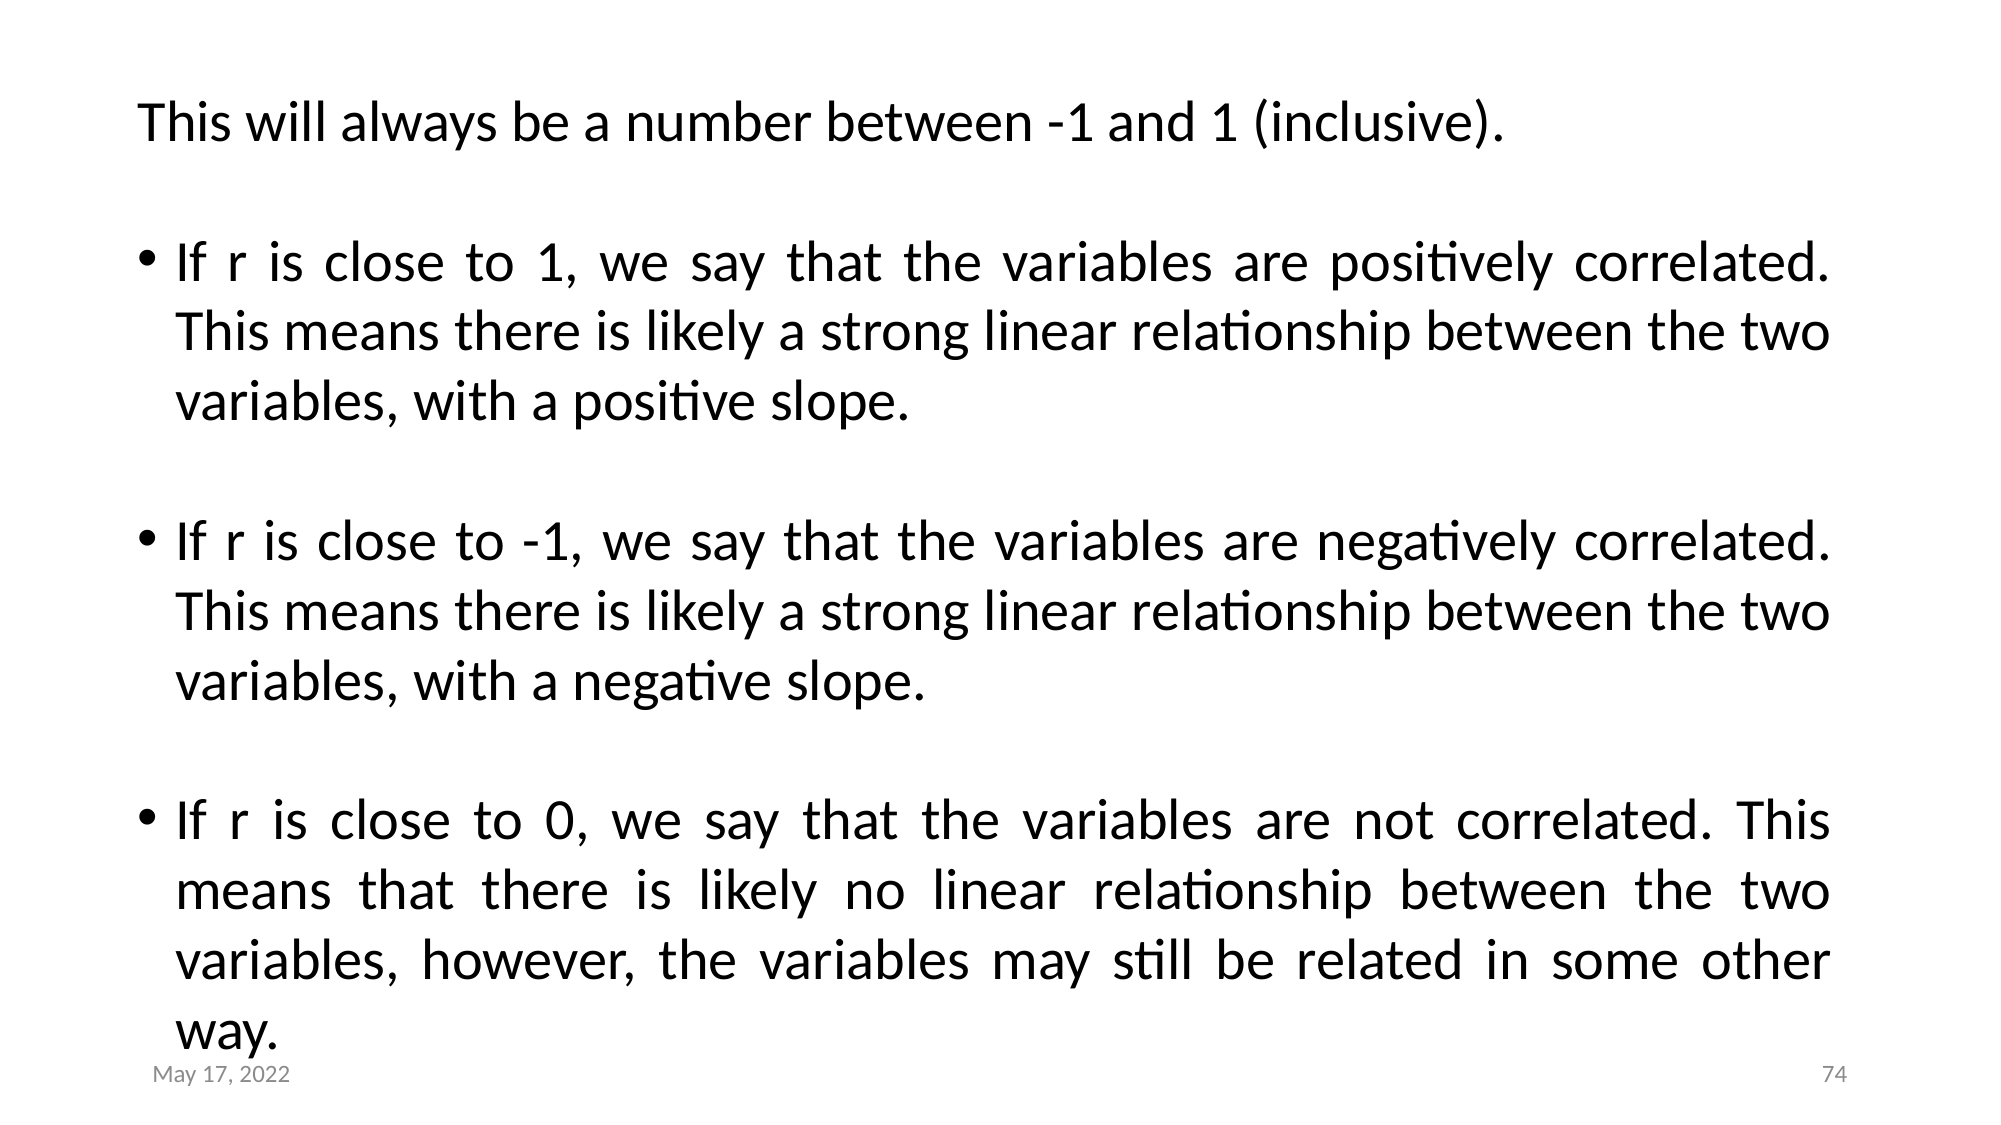

This will always be a number between -1 and 1 (inclusive).

If r is close to 1, we say that the variables are positively correlated. This means there is likely a strong linear relationship between the two variables, with a positive slope.

If r is close to -1, we say that the variables are negatively correlated. This means there is likely a strong linear relationship between the two variables, with a negative slope.

If r is close to 0, we say that the variables are not correlated. This means that there is likely no linear relationship between the two variables, however, the variables may still be related in some other way.
May 17, 2022
74